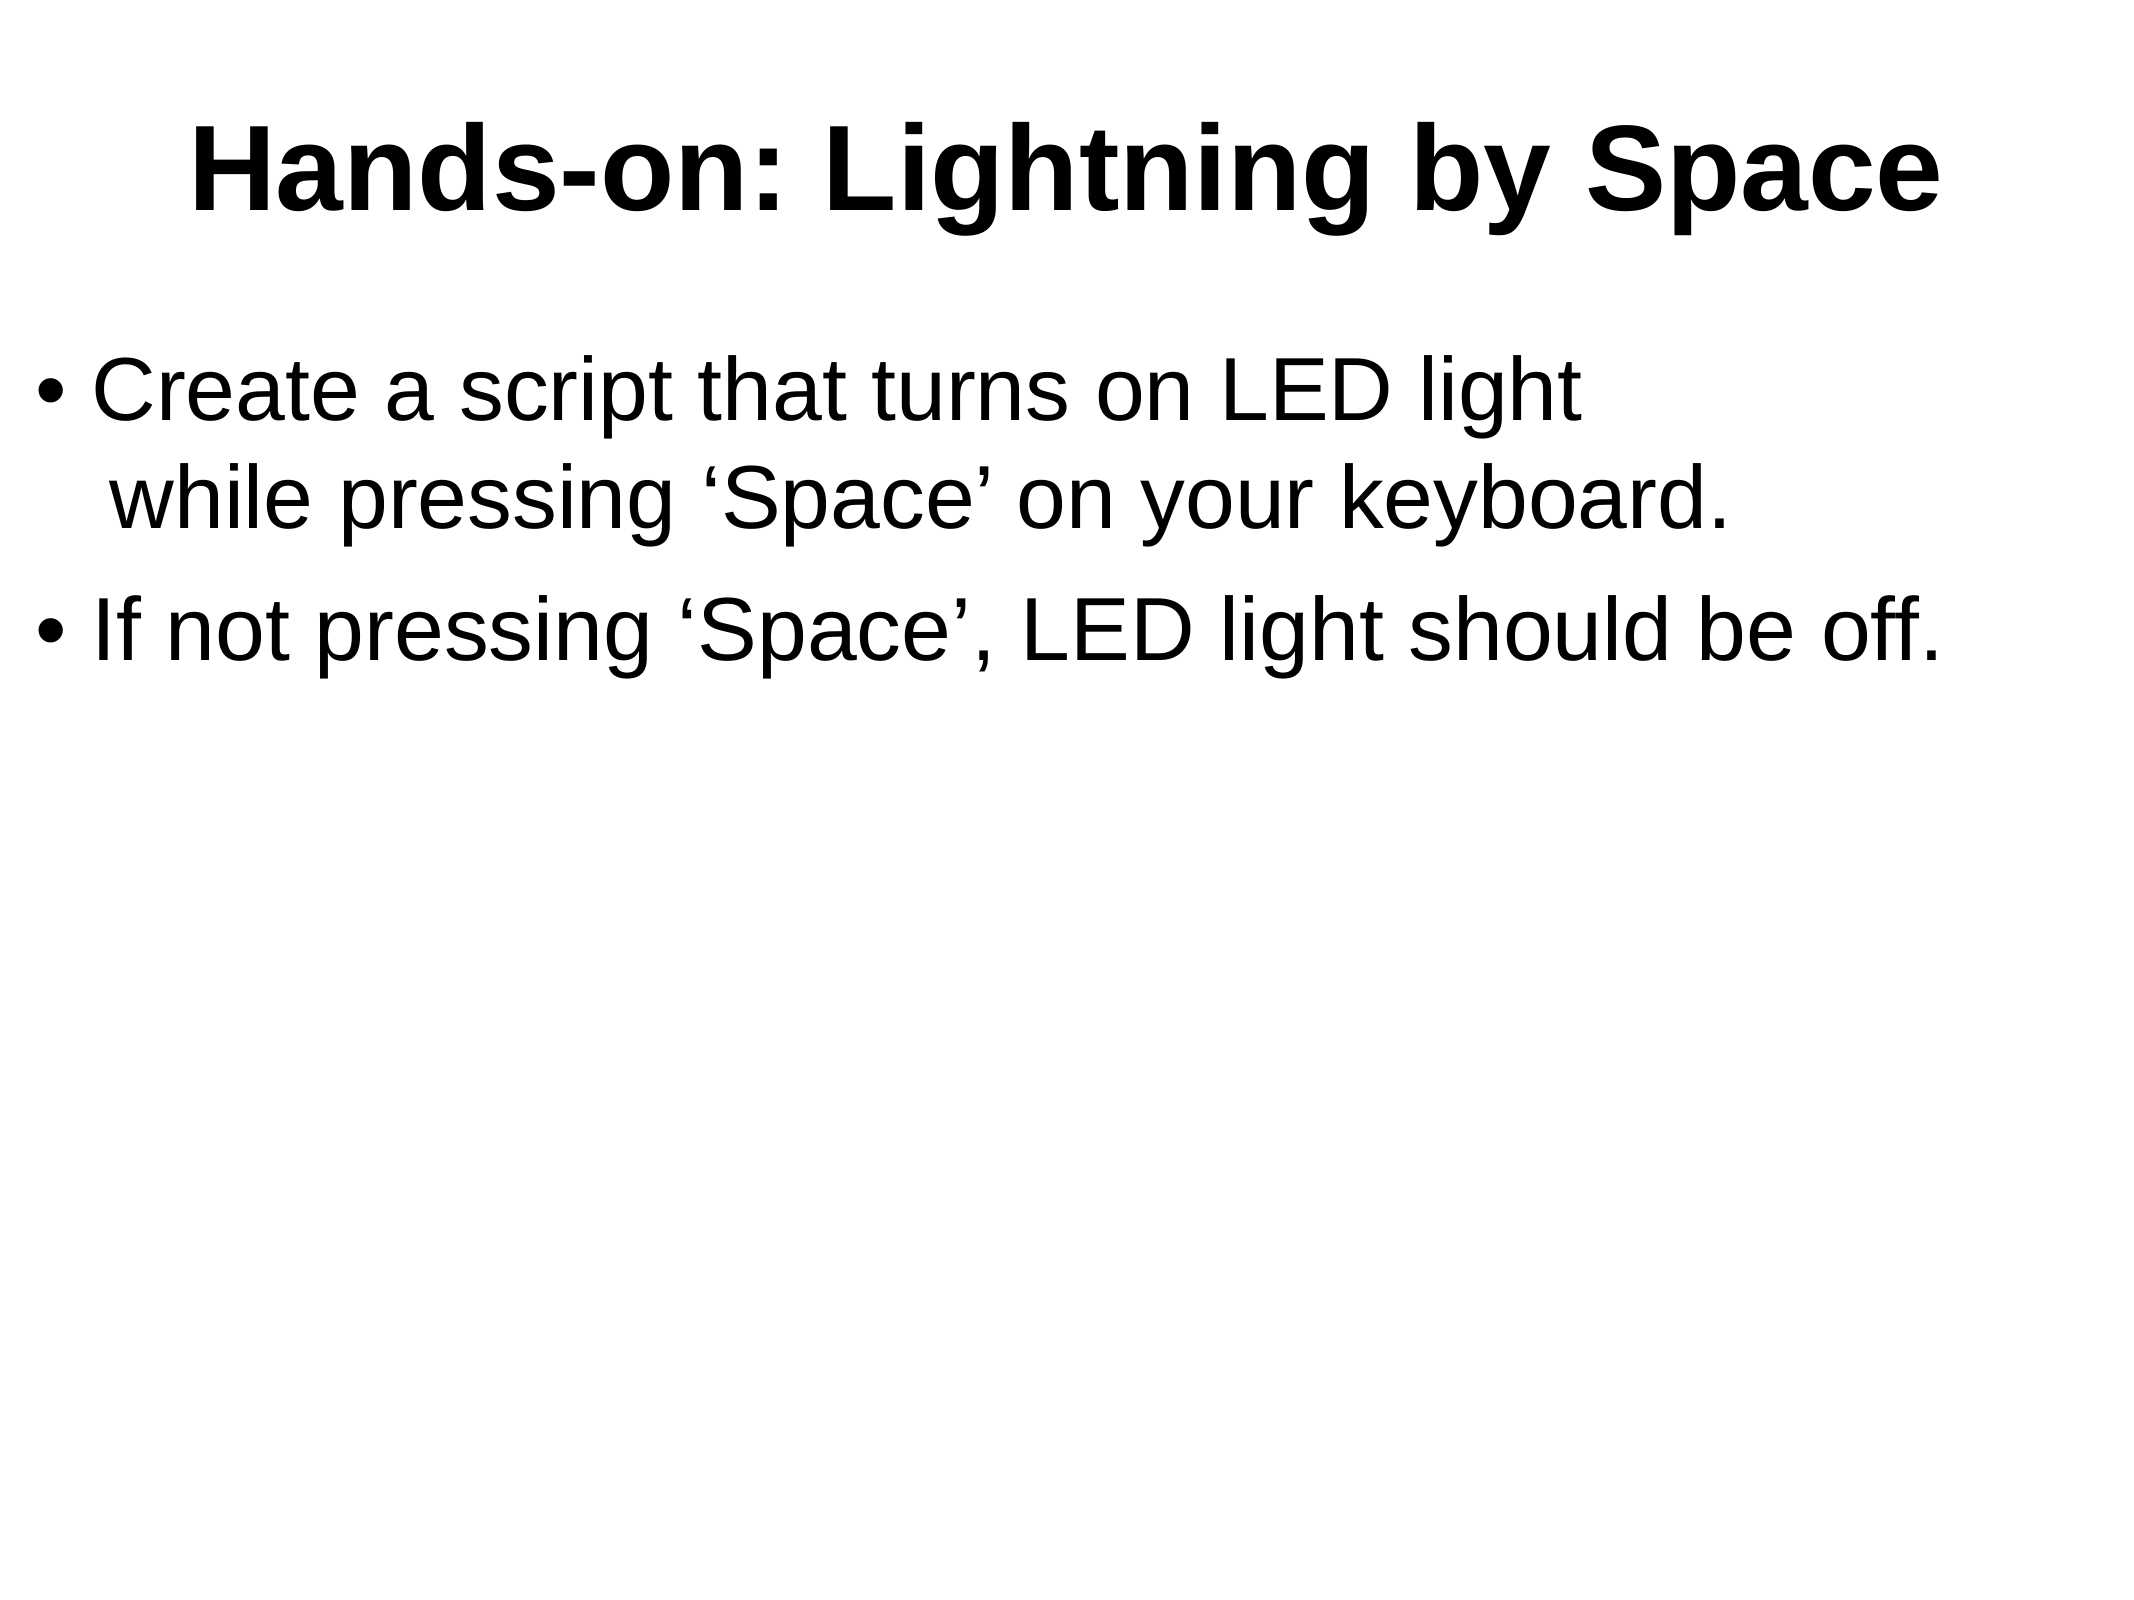

Hands-on: Lightning by Space
• Create a script that turns on LED light
   while pressing ‘Space’ on your keyboard.
• If not pressing ‘Space’, LED light should be off.